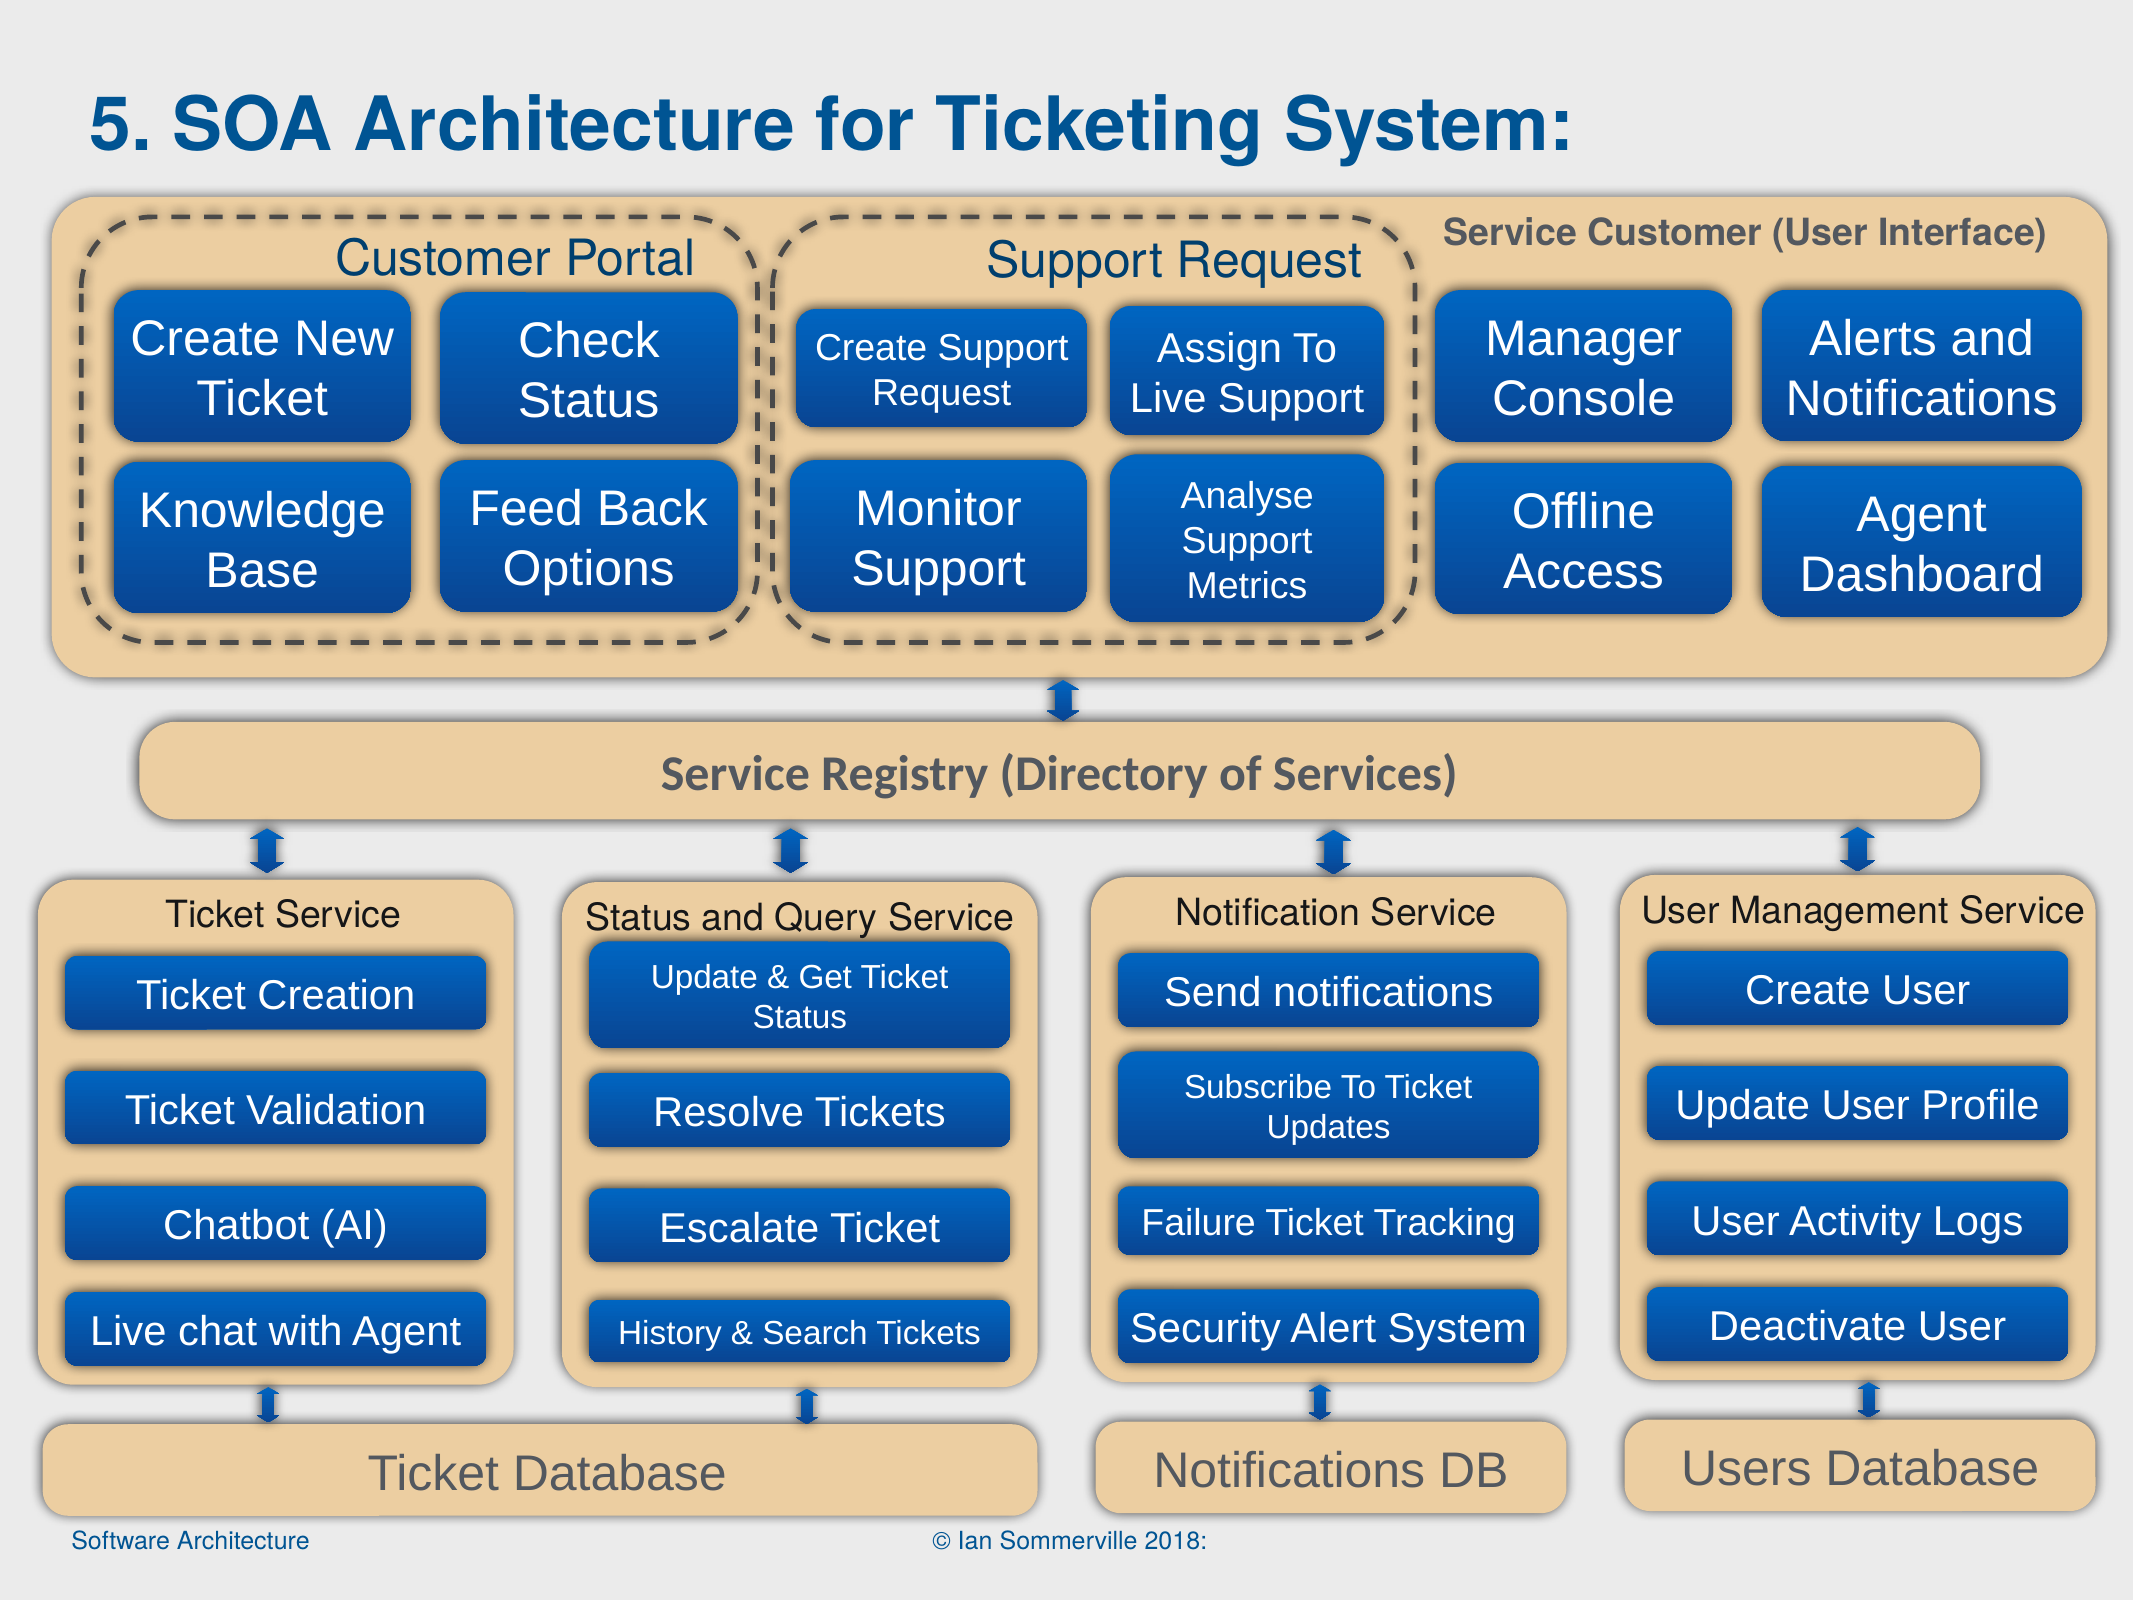

# 5. SOA Architecture for Ticketing System:

Service Customer (User Interface)
Customer Portal

Support Request
Alerts and Notifications
Create New Ticket
Manager Console
Check Status
Assign To Live Support
Create Support Request
Analyse Support Metrics
Monitor Support
Feed Back Options
Knowledge Base
Offline Access
Agent Dashboard

Service Registry (Directory of Services)

Create User
Update User Profile
User Activity Logs
Deactivate User
User Management Service
Users Database

Send notifications
Subscribe To Ticket Updates
Failure Ticket Tracking
Security Alert System
Notification Service
Notifications DB

Ticket Creation
Ticket Validation
Chatbot (AI)
Live chat with Agent
Ticket Service
 Ticket Database

Update & Get Ticket Status
Resolve Tickets
Escalate Ticket
History & Search Tickets
Status and Query Service